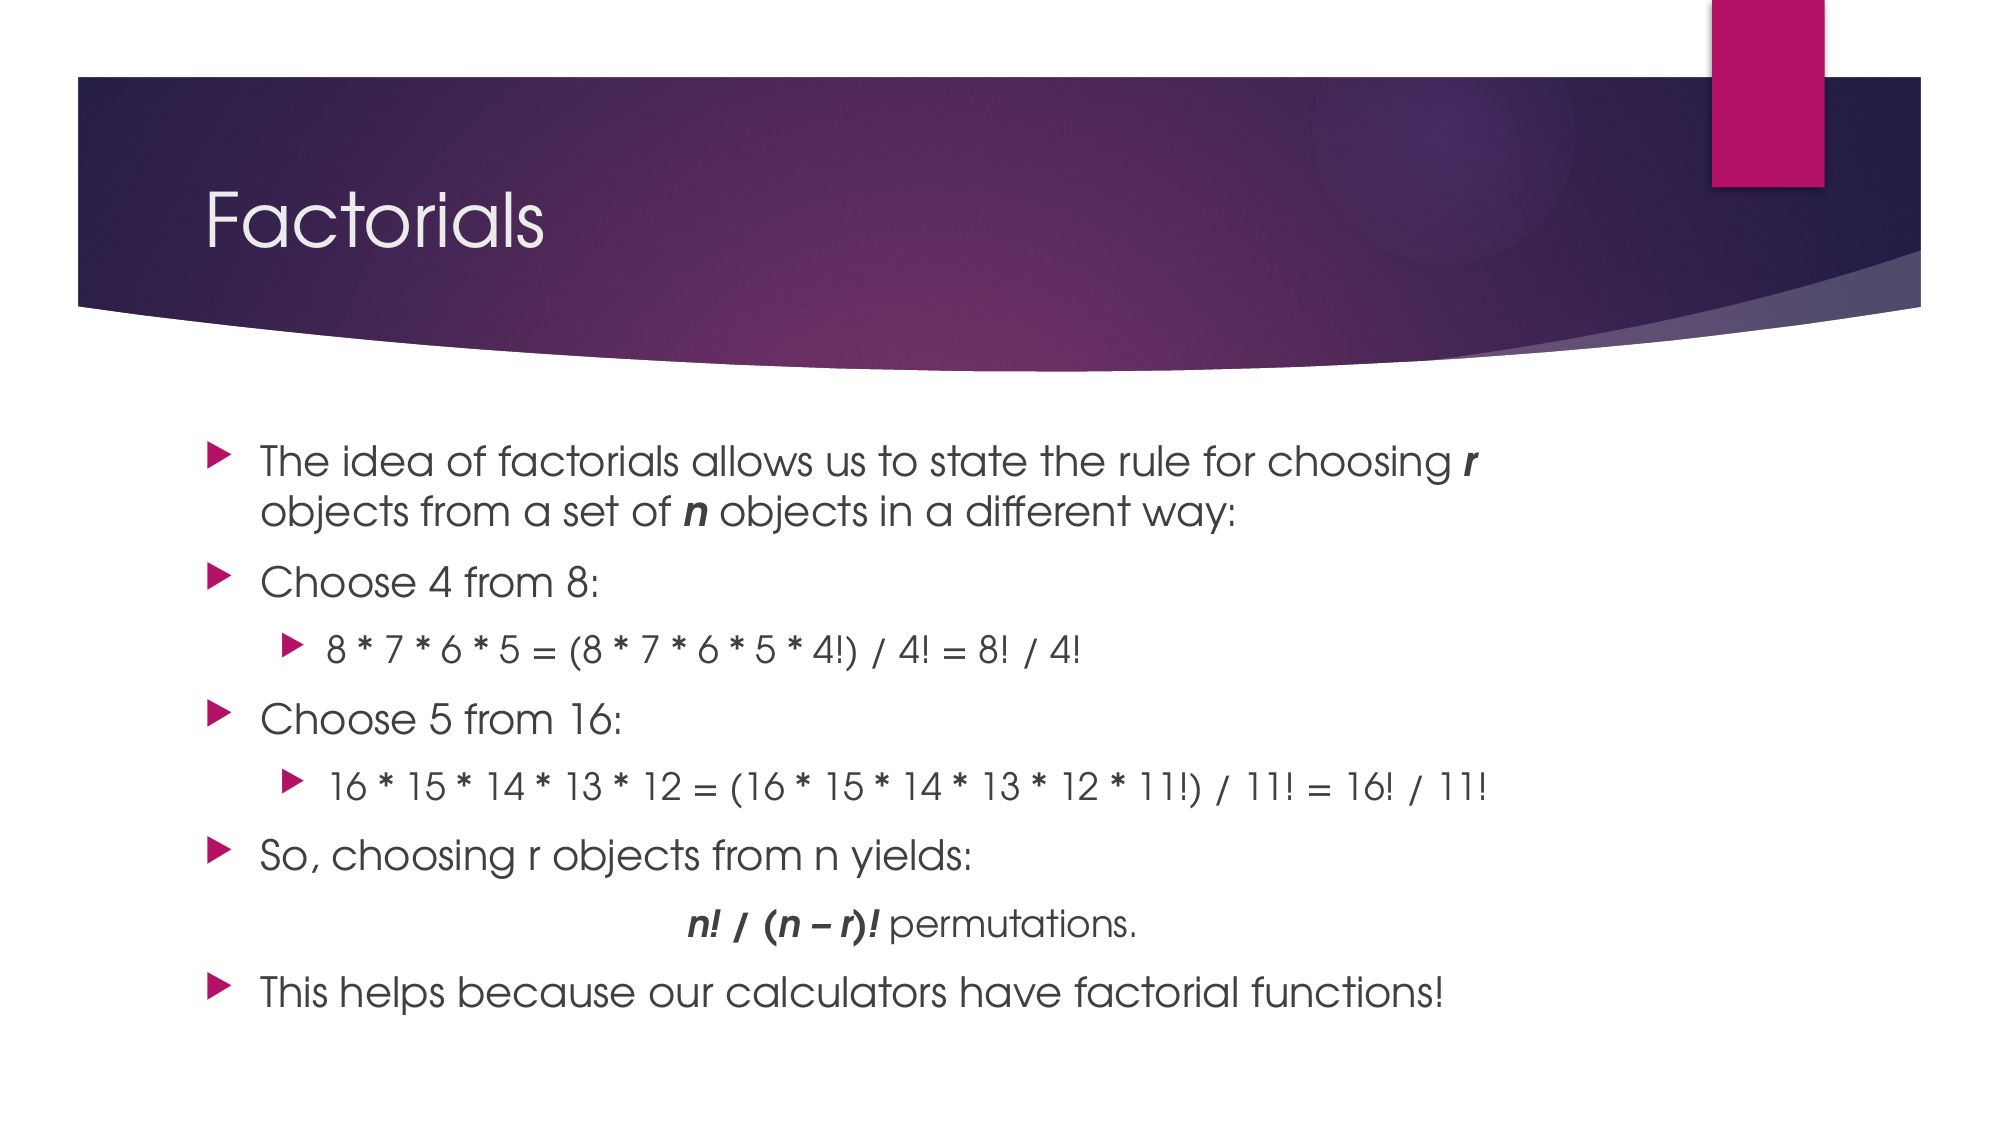

# Factorials
The idea of factorials allows us to state the rule for choosing r objects from a set of n objects in a different way:
Choose 4 from 8:
8 * 7 * 6 * 5 = (8 * 7 * 6 * 5 * 4!) / 4! = 8! / 4!
Choose 5 from 16:
16 * 15 * 14 * 13 * 12 = (16 * 15 * 14 * 13 * 12 * 11!) / 11! = 16! / 11!
So, choosing r objects from n yields:
n! / (n – r)! permutations.
This helps because our calculators have factorial functions!